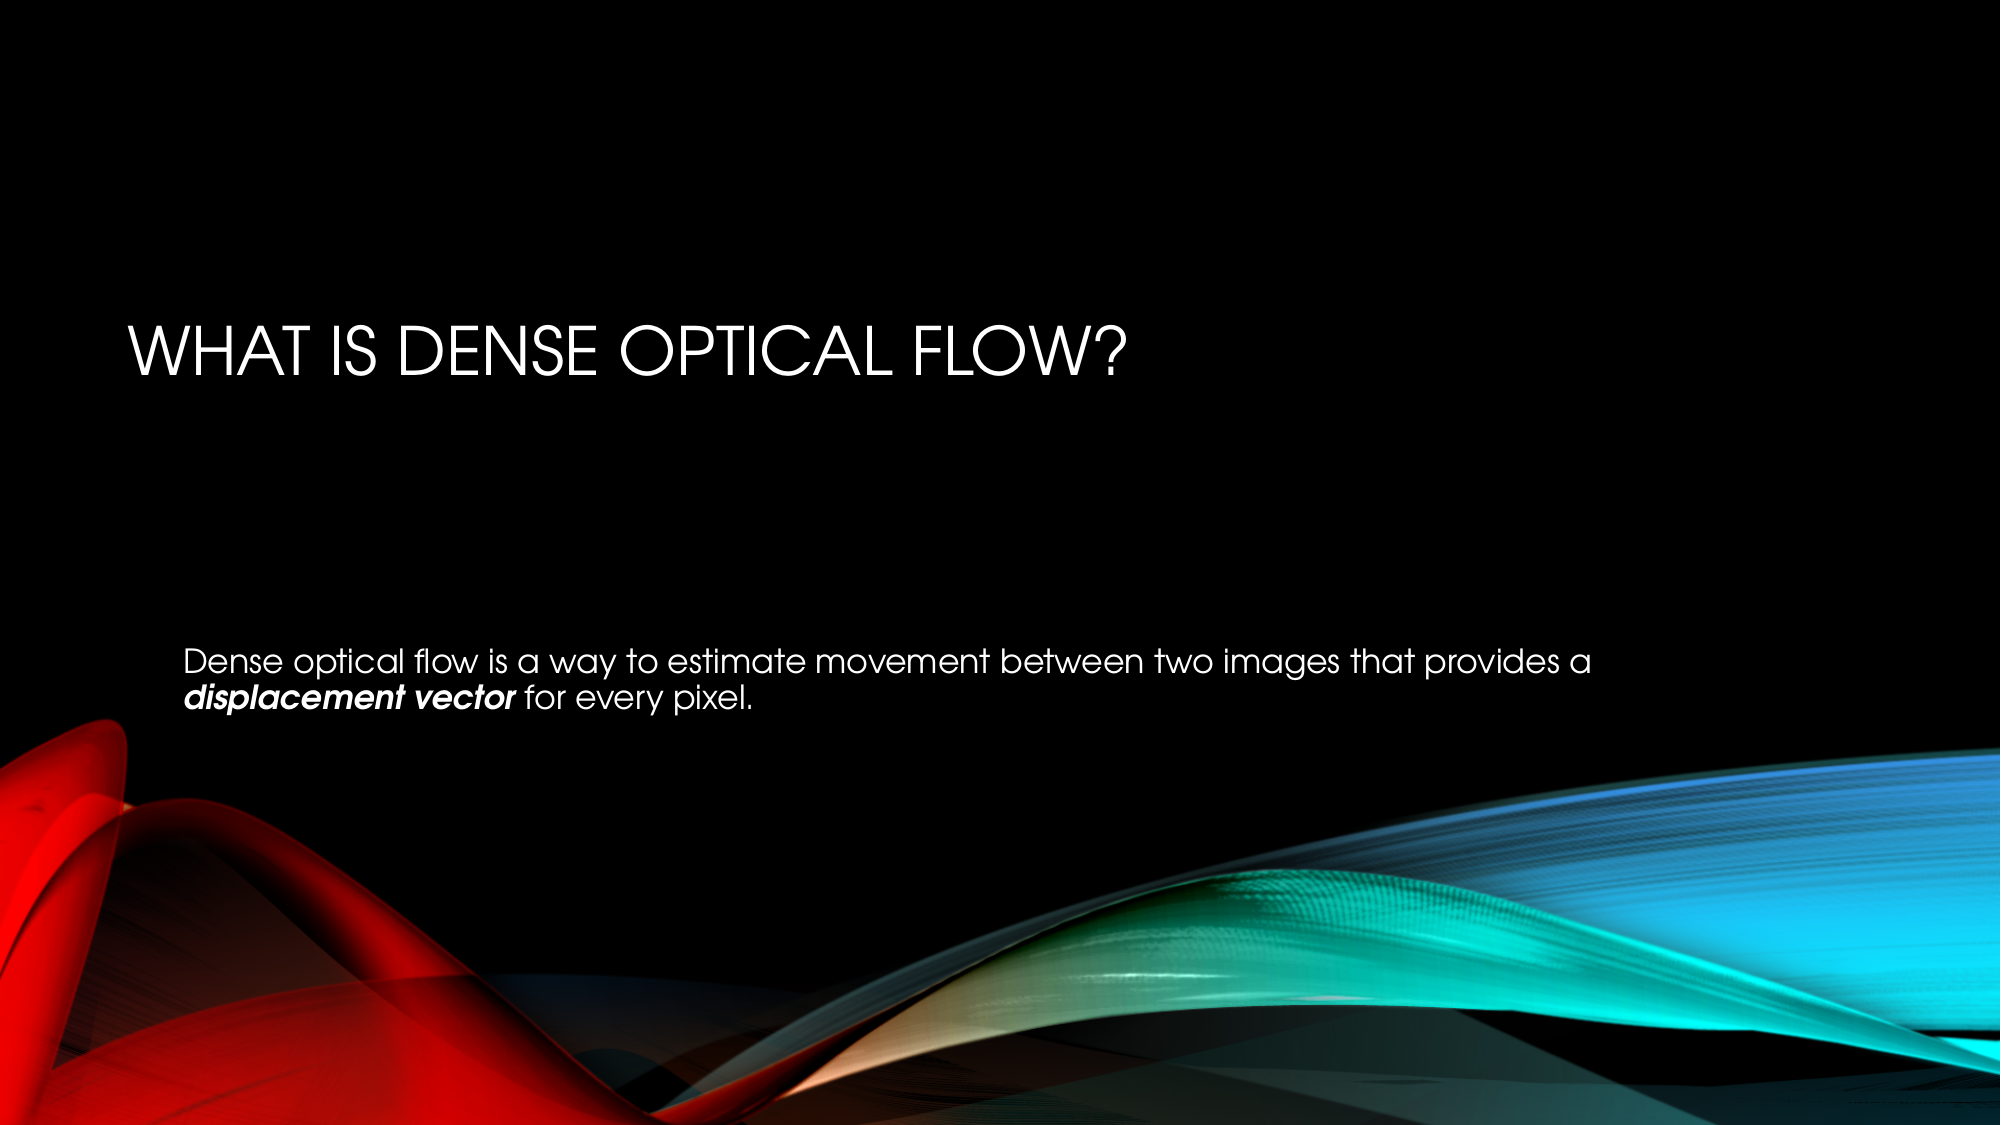

# What is dense optical flow?
Dense optical flow is a way to estimate movement between two images that provides a displacement vector for every pixel.